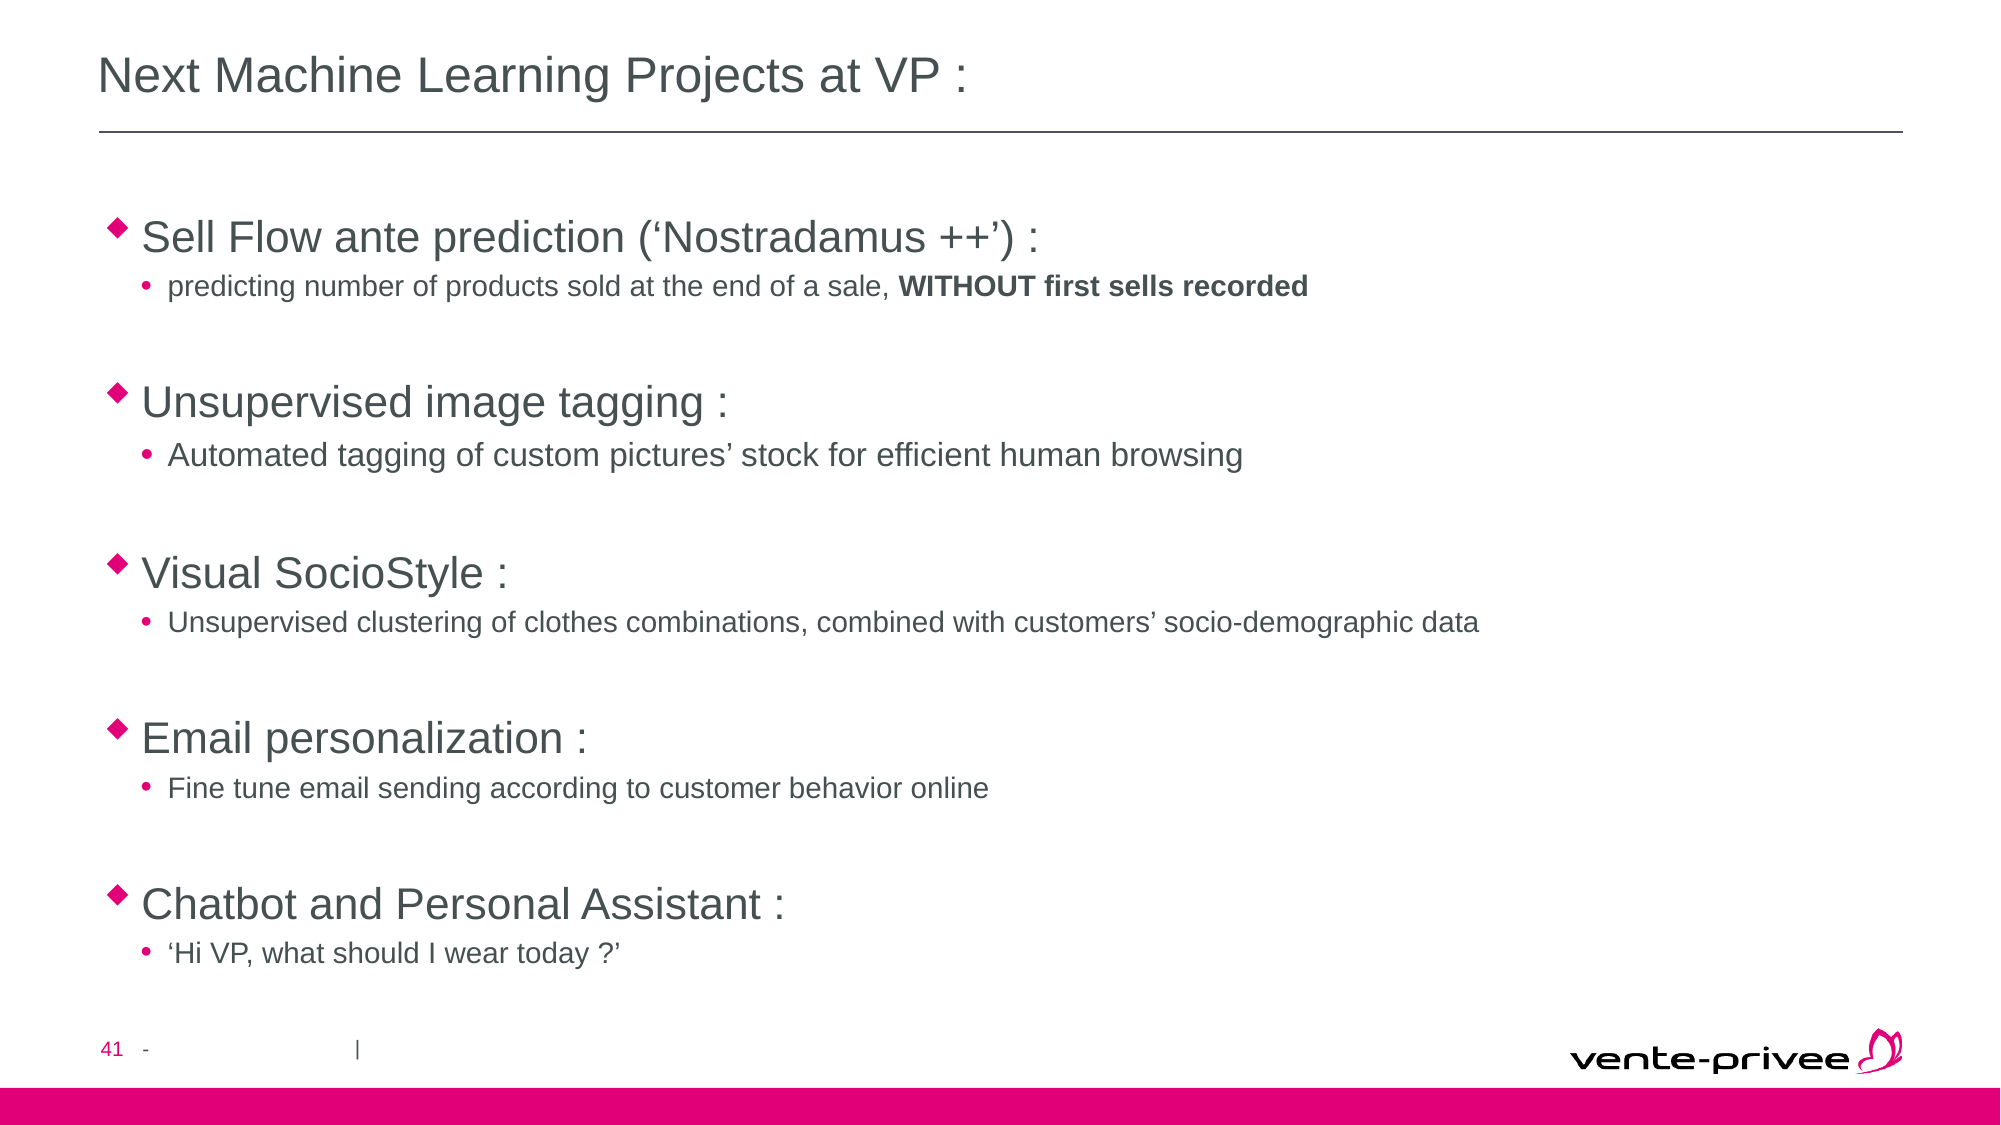

# Next Machine Learning Projects at VP :
Sell Flow ante prediction (‘Nostradamus ++’) :
predicting number of products sold at the end of a sale, WITHOUT first sells recorded

Unsupervised image tagging :
Automated tagging of custom pictures’ stock for efficient human browsing

Visual SocioStyle :
Unsupervised clustering of clothes combinations, combined with customers’ socio-demographic data

Email personalization :
Fine tune email sending according to customer behavior online

Chatbot and Personal Assistant :
‘Hi VP, what should I wear today ?’

41